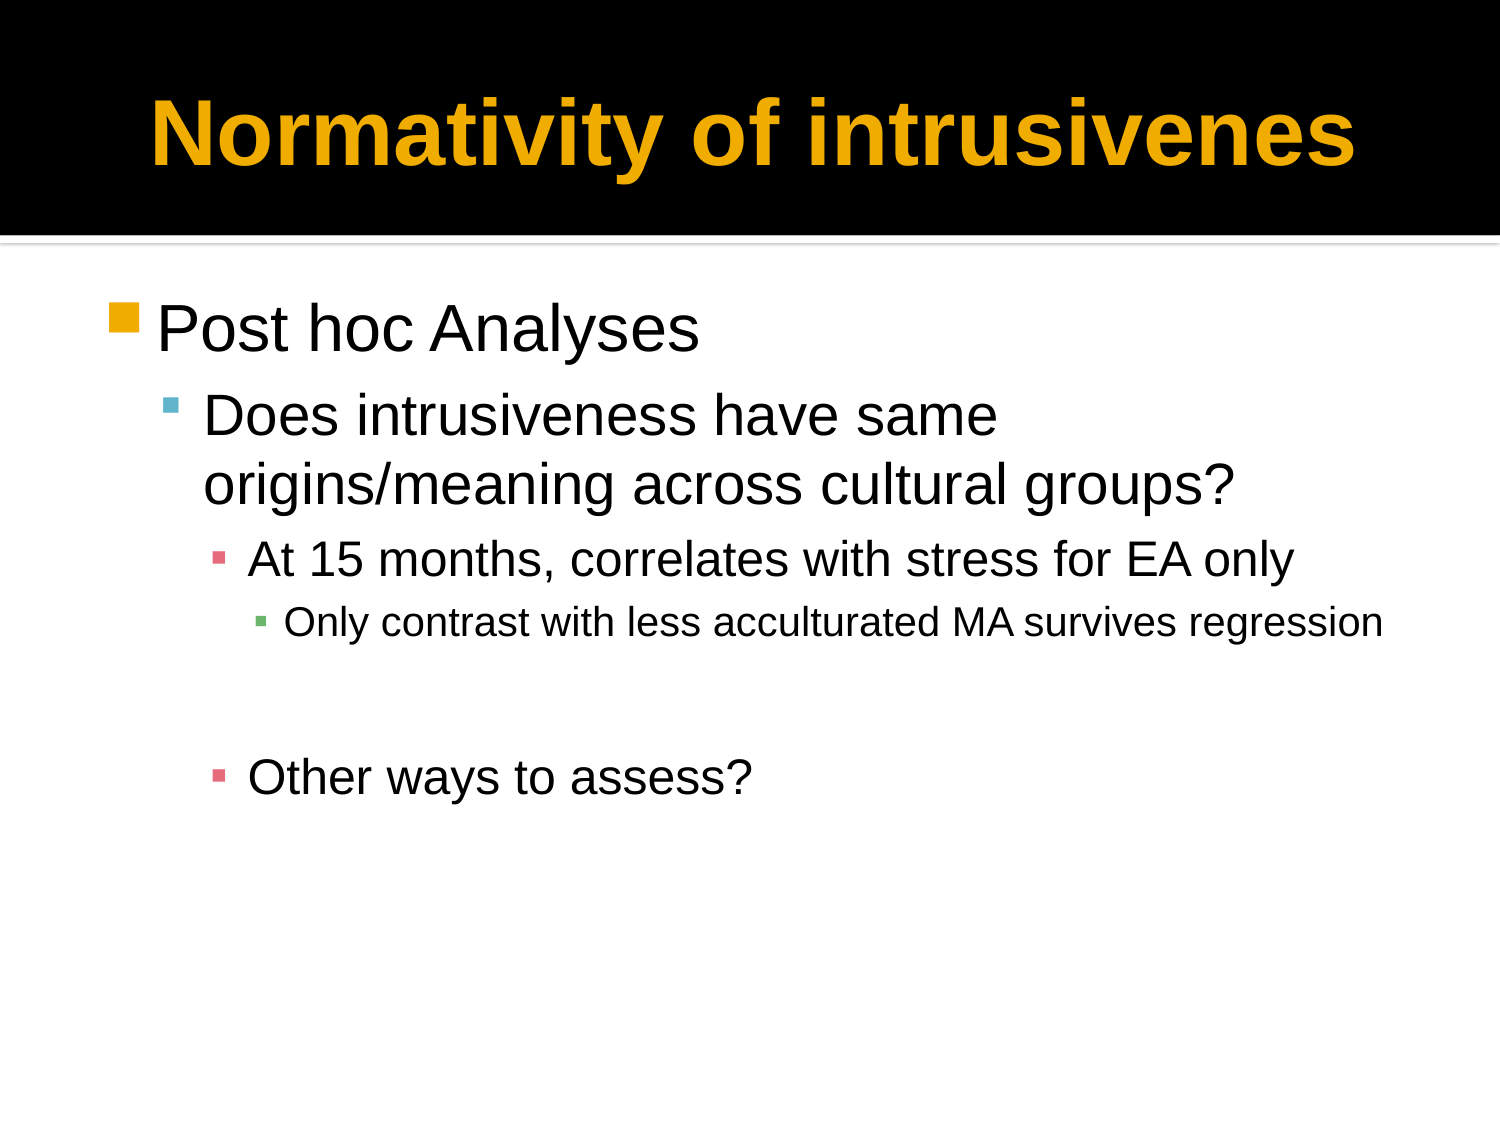

# Normativity of intrusivenes
Post hoc Analyses
Does intrusiveness have same origins/meaning across cultural groups?
At 15 months, correlates with stress for EA only
Only contrast with less acculturated MA survives regression

Other ways to assess?